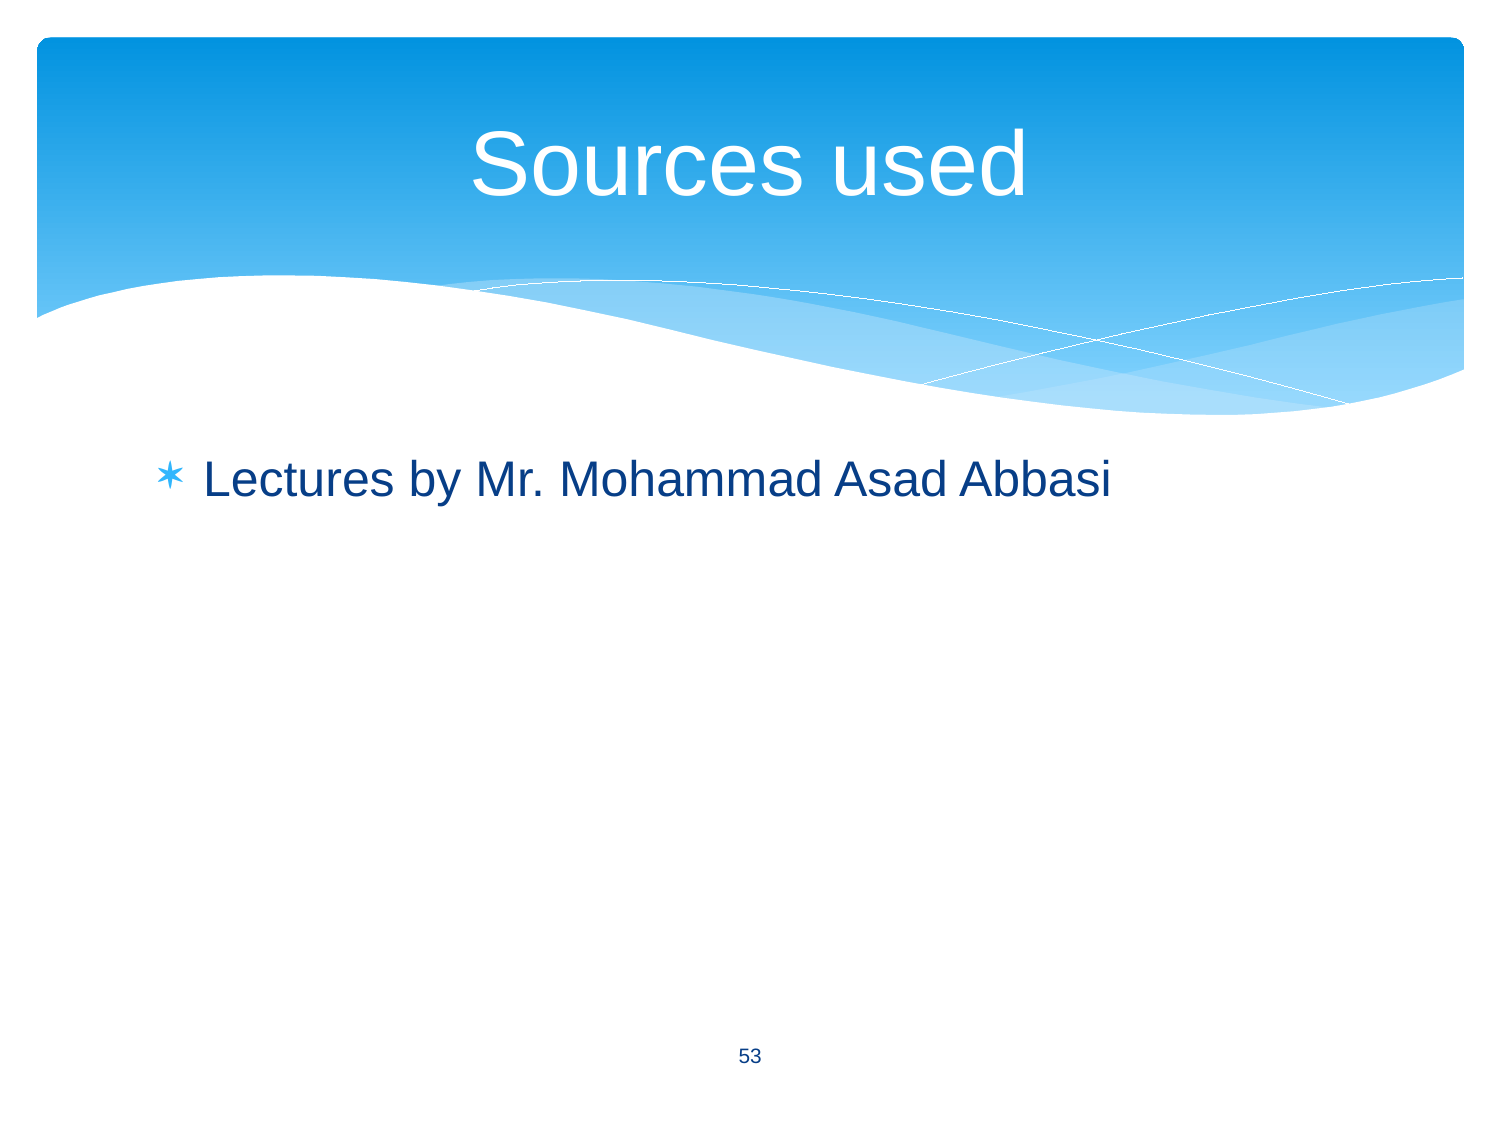

# Sources used
Lectures by Mr. Mohammad Asad Abbasi
53